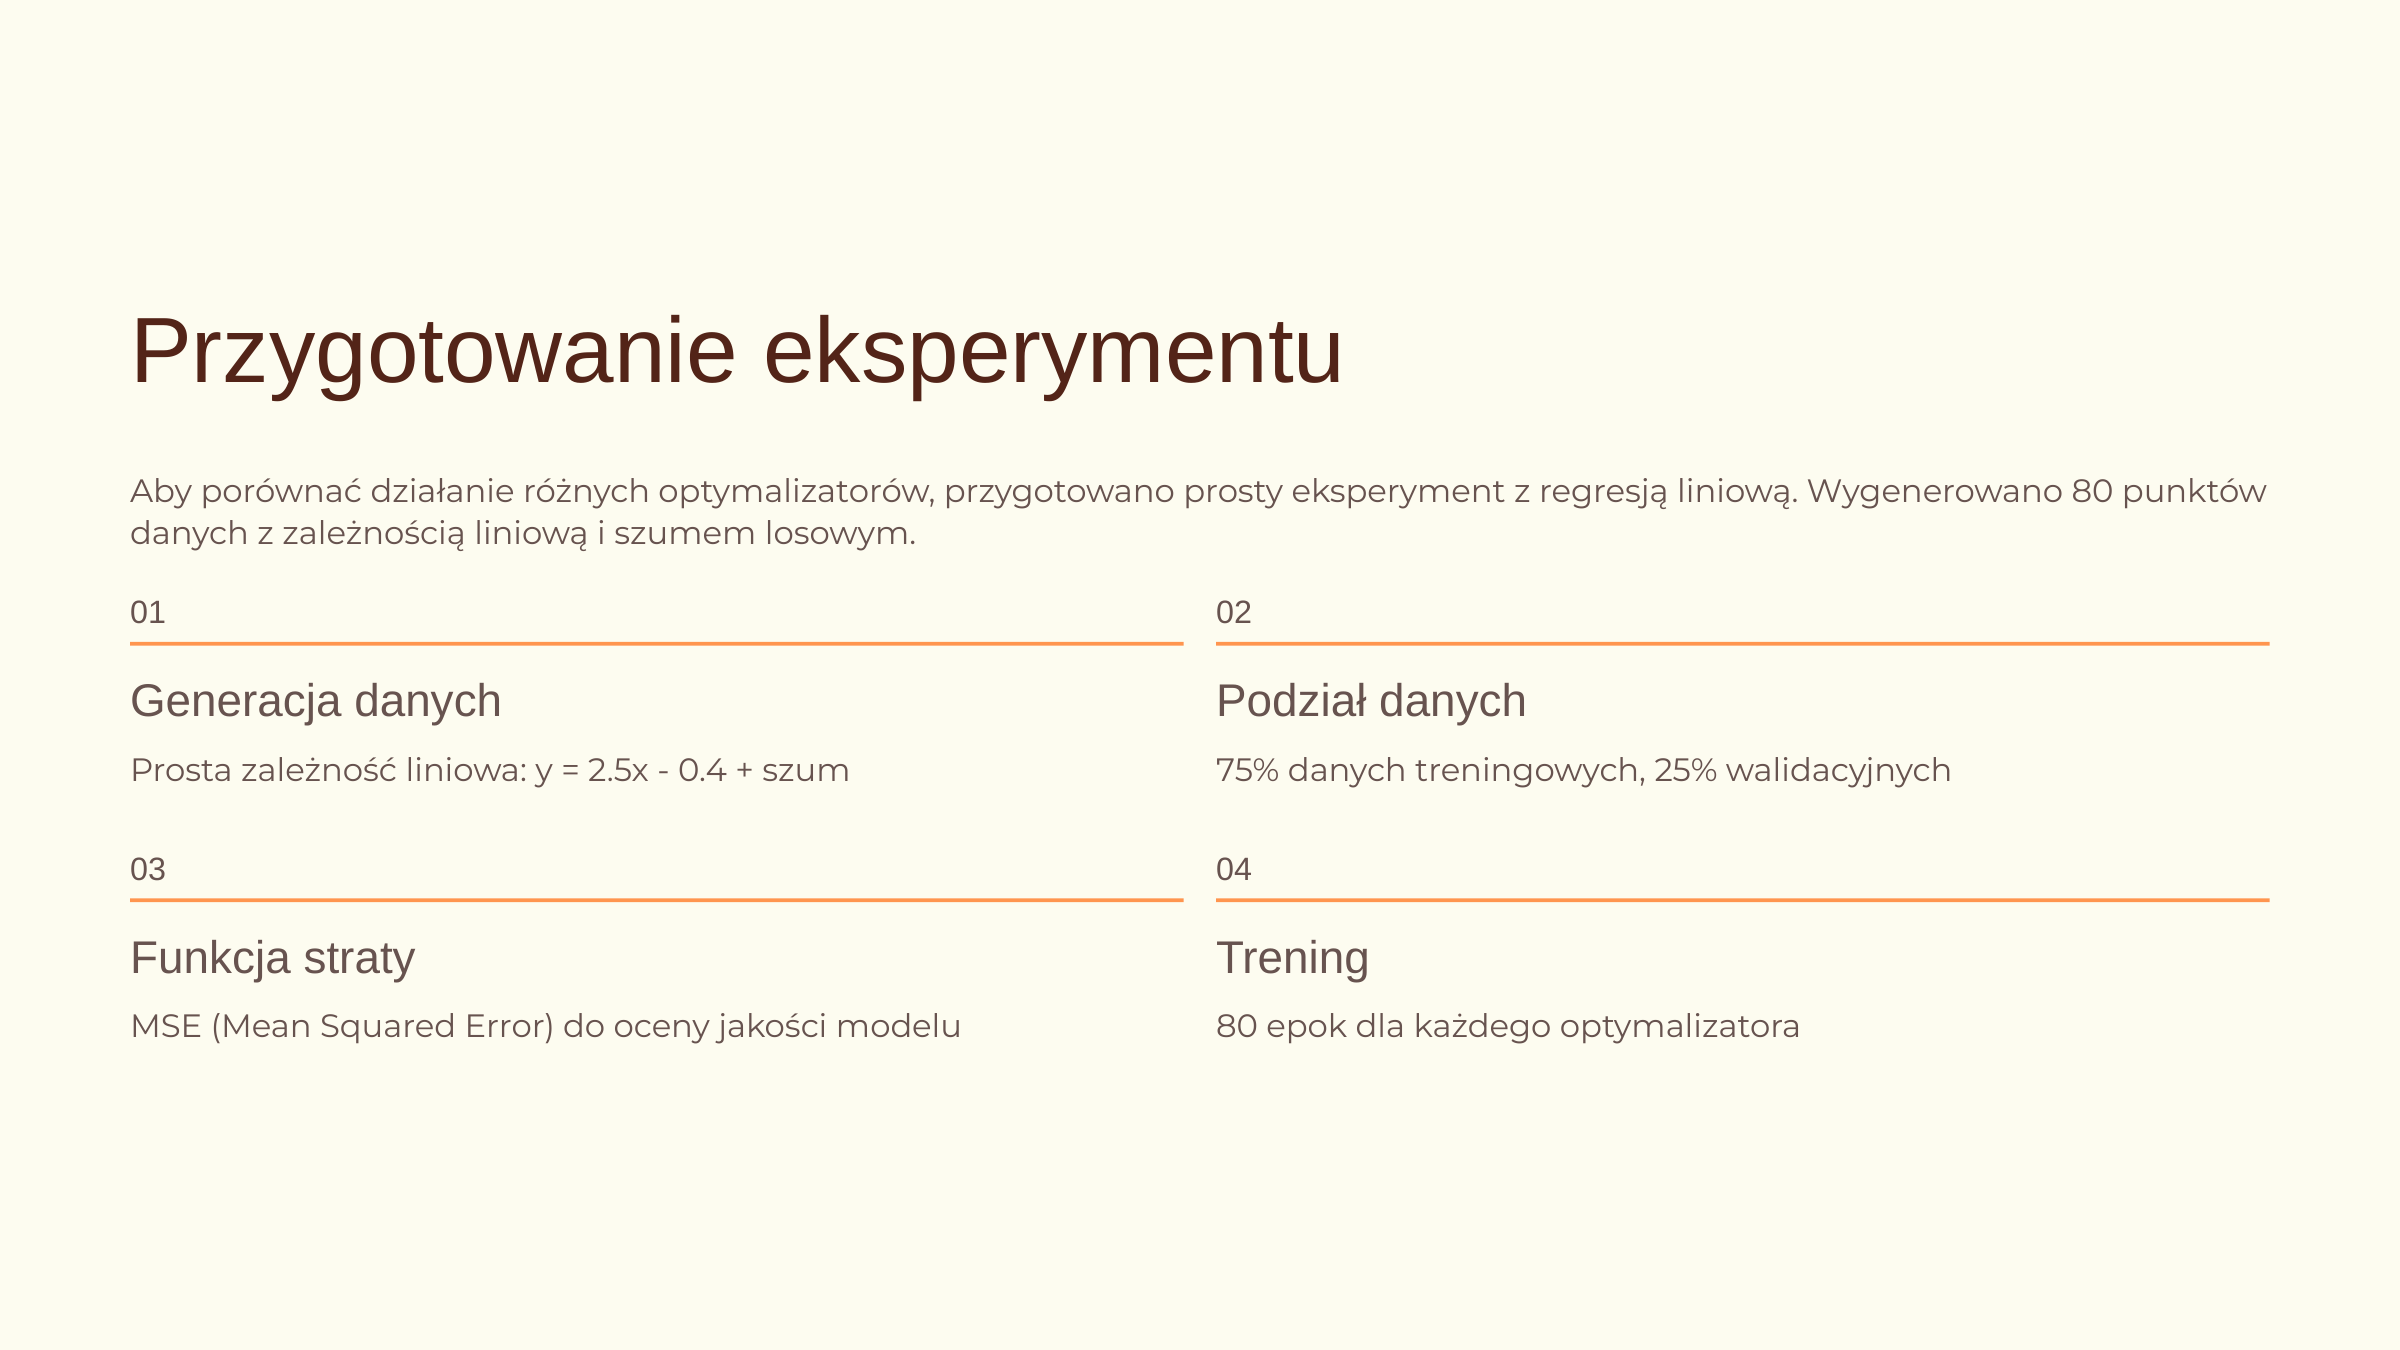

Przygotowanie eksperymentu
Aby porównać działanie różnych optymalizatorów, przygotowano prosty eksperyment z regresją liniową. Wygenerowano 80 punktów danych z zależnością liniową i szumem losowym.
01
02

Generacja danych
Podział danych
Prosta zależność liniowa: y = 2.5x - 0.4 + szum
75% danych treningowych, 25% walidacyjnych
03
04

Funkcja straty
Trening
MSE (Mean Squared Error) do oceny jakości modelu
80 epok dla każdego optymalizatora